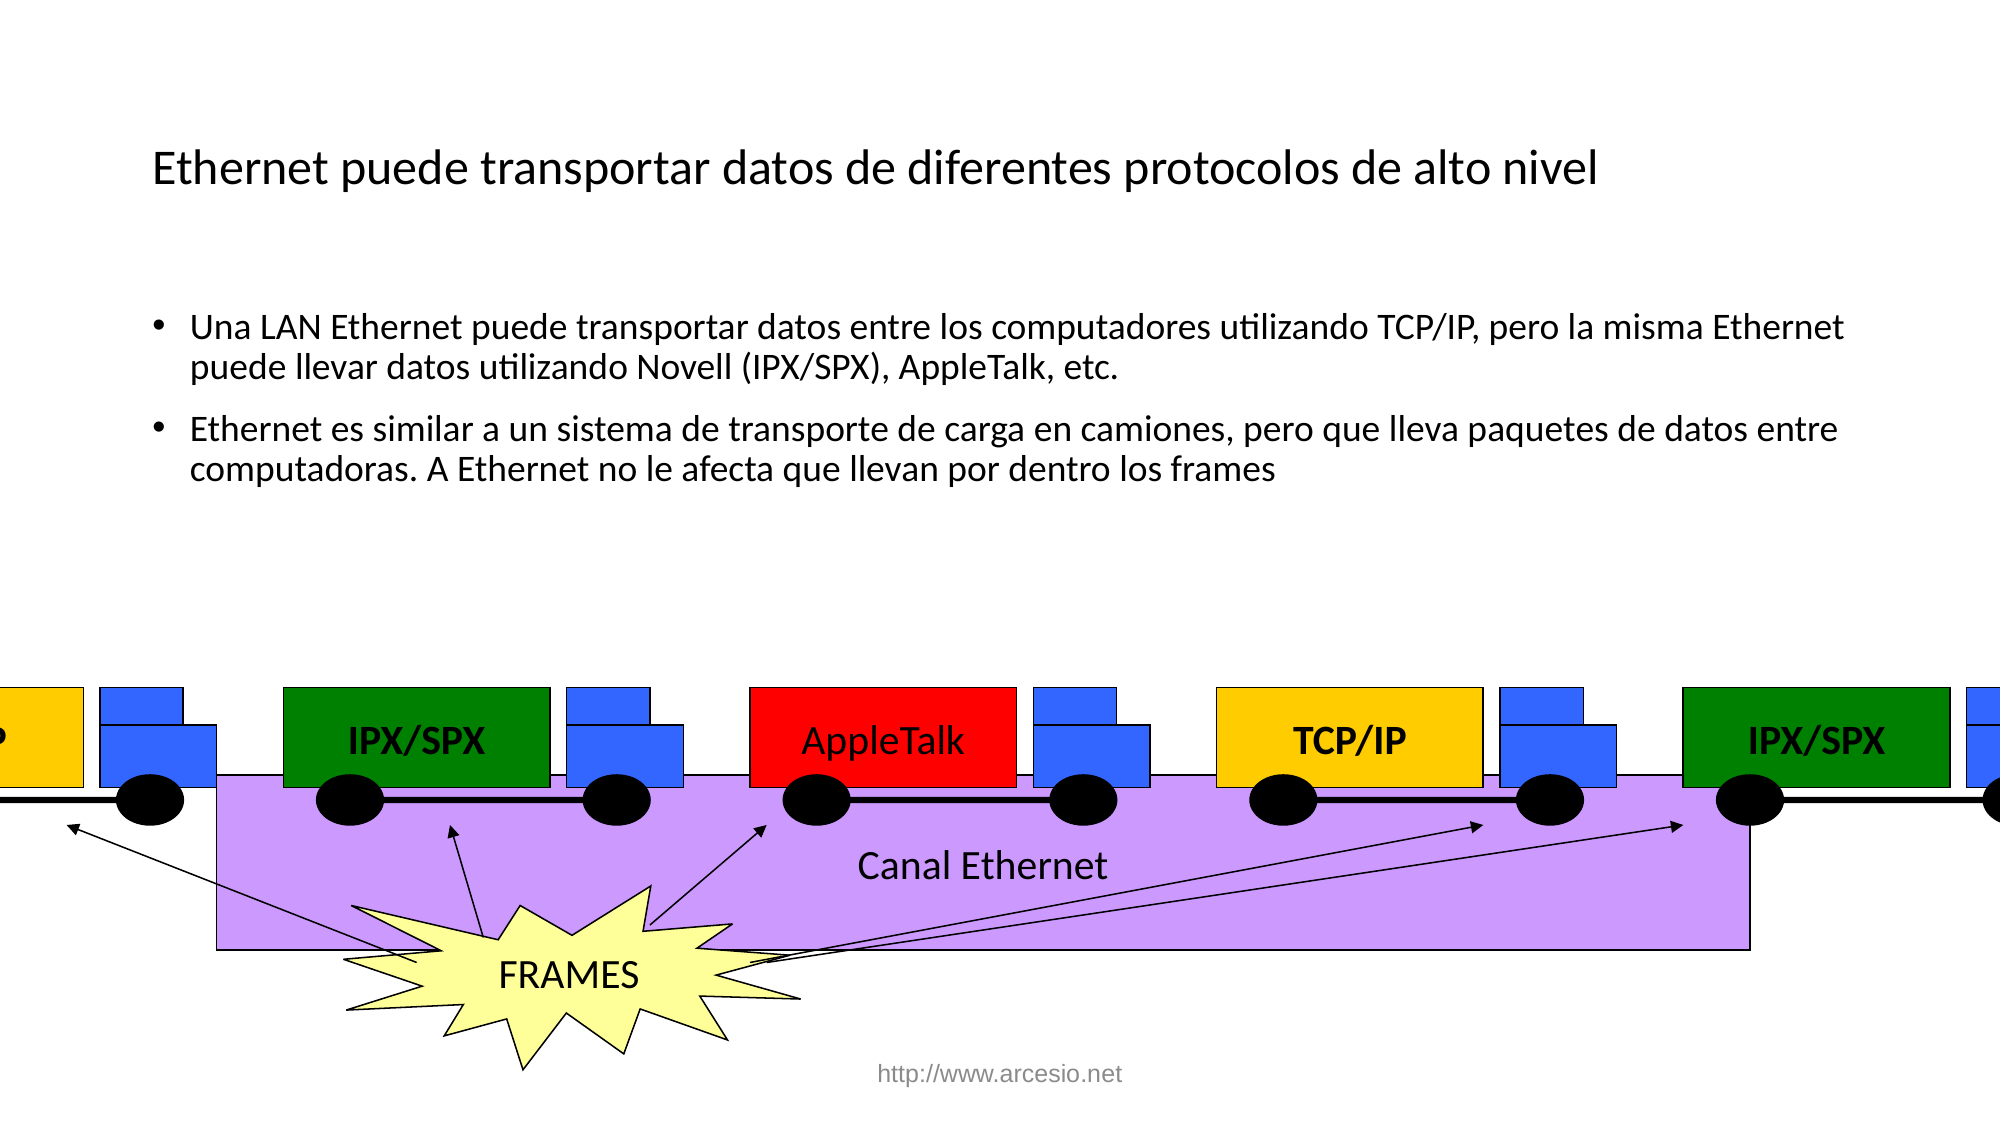

# Ethernet puede transportar datos de diferentes protocolos de alto nivel
Una LAN Ethernet puede transportar datos entre los computadores utilizando TCP/IP, pero la misma Ethernet puede llevar datos utilizando Novell (IPX/SPX), AppleTalk, etc.
Ethernet es similar a un sistema de transporte de carga en camiones, pero que lleva paquetes de datos entre computadoras. A Ethernet no le afecta que llevan por dentro los frames
TCP/IP

IPX/SPX

AppleTalk

TCP/IP

IPX/SPX

AppleTalk

TCP/IP

IPX/SPX

AppleTalk

TCP/IP

IPX/SPX

AppleTalk

TCP/IP

IPX/SPX

AppleTalk

TCP/IP

IPX/SPX

AppleTalk

Canal Ethernet

FRAMES
http://www.arcesio.net